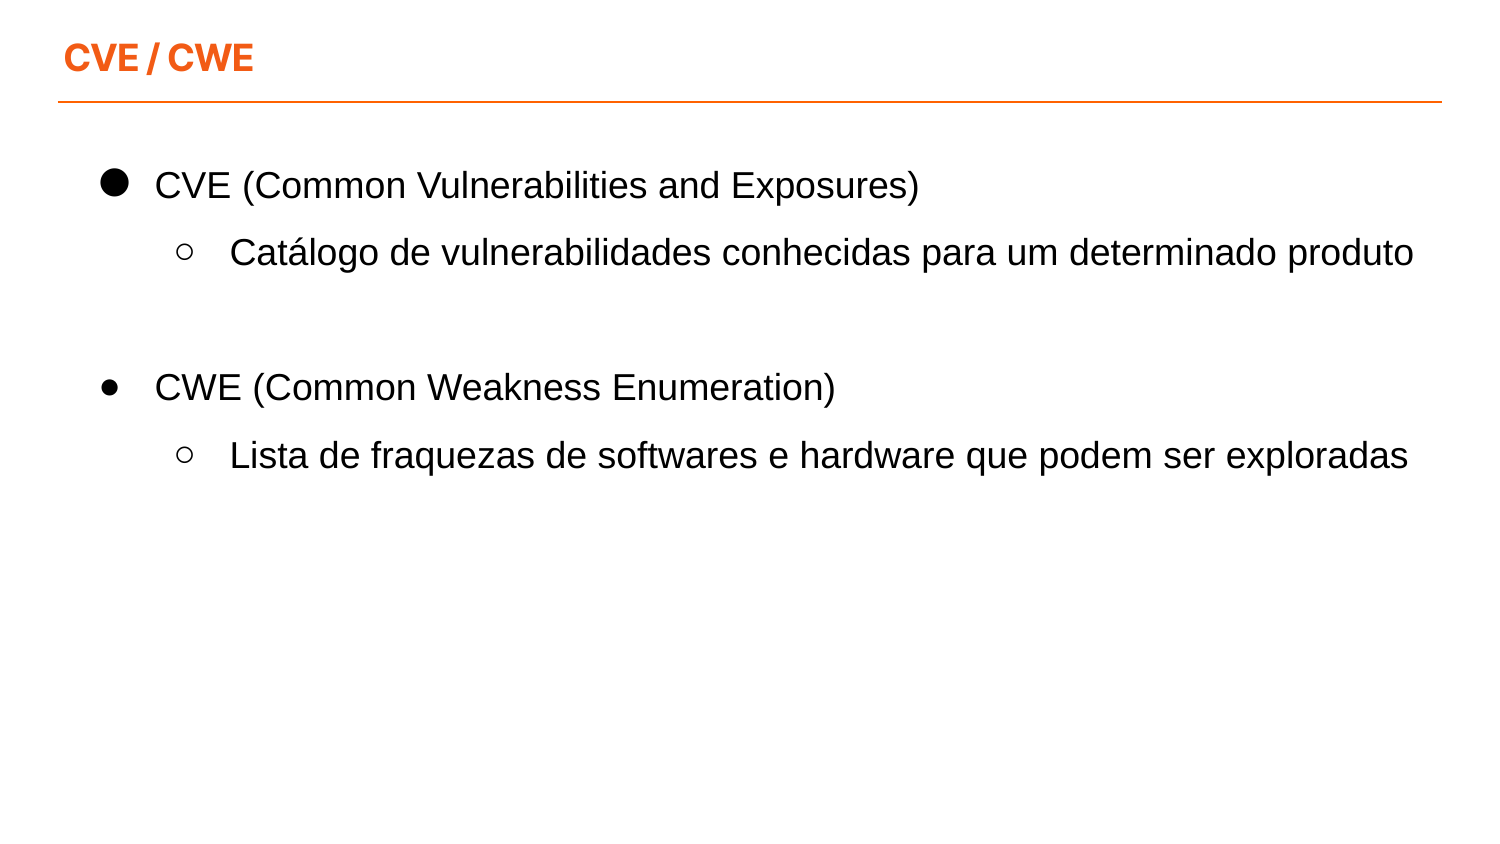

CVE / CWE
CVE (Common Vulnerabilities and Exposures)
Catálogo de vulnerabilidades conhecidas para um determinado produto

CWE (Common Weakness Enumeration)
Lista de fraquezas de softwares e hardware que podem ser exploradas